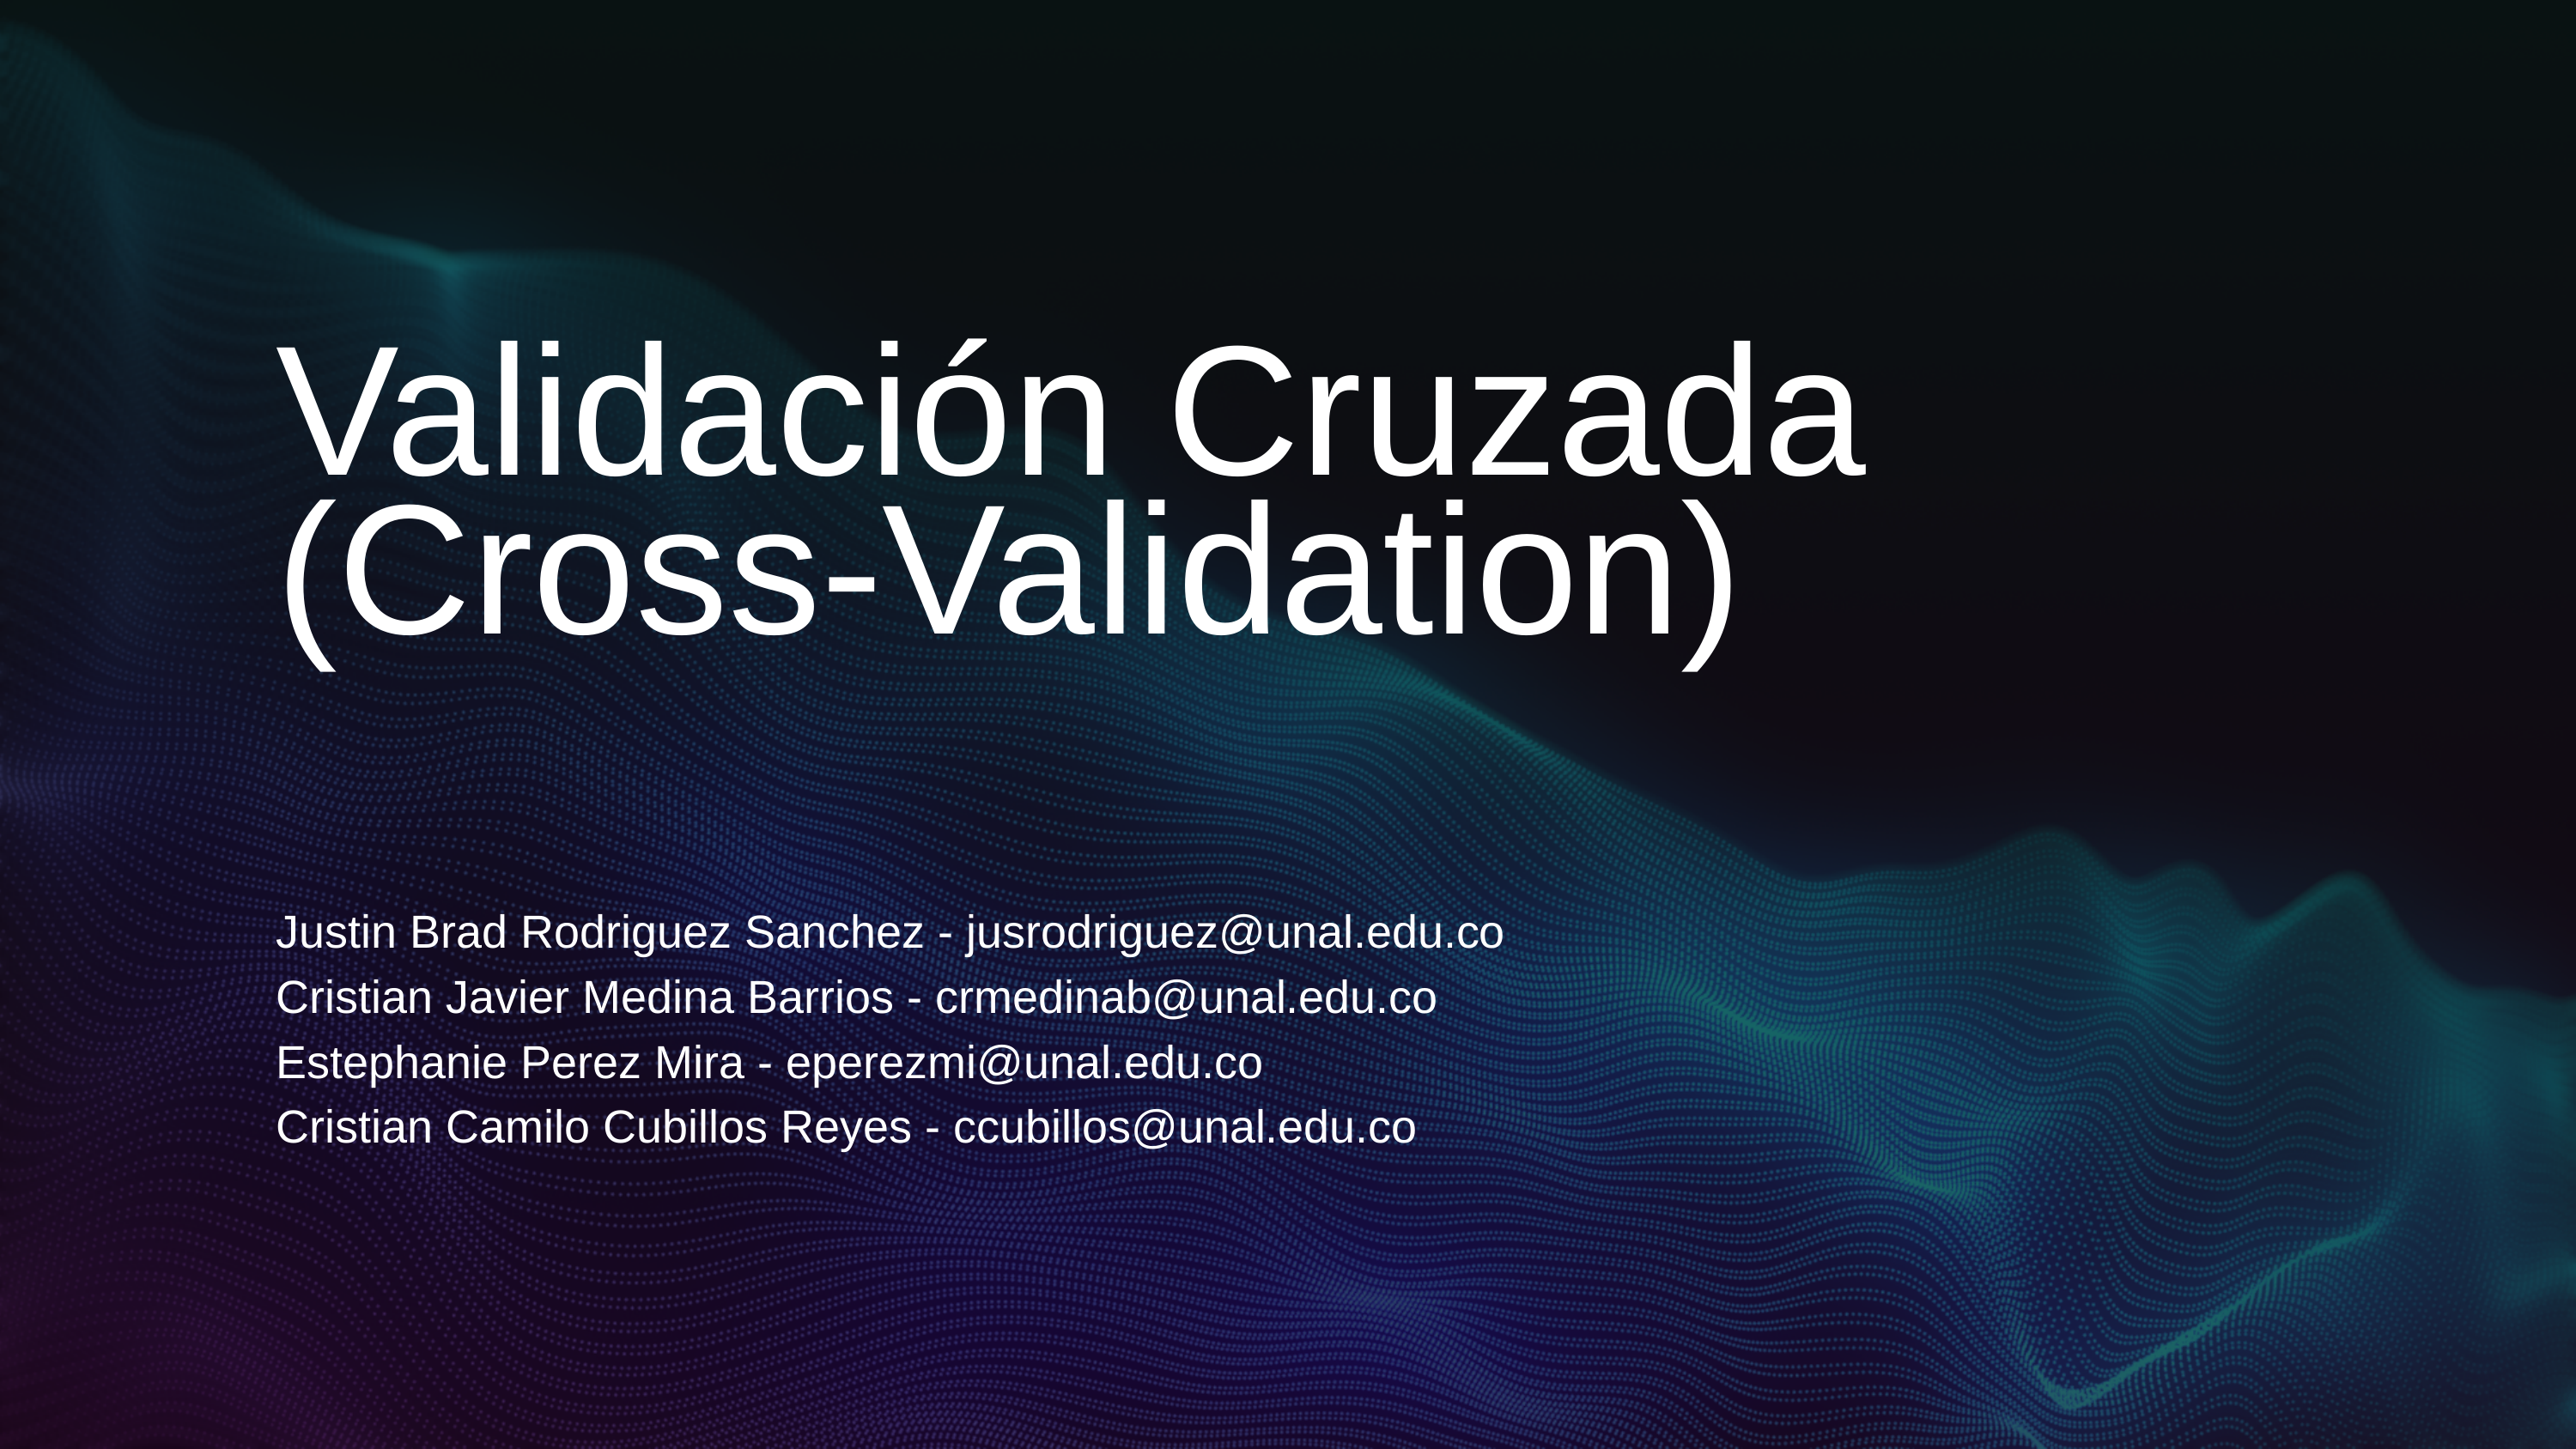

Validación Cruzada (Cross-Validation)
Justin Brad Rodriguez Sanchez - jusrodriguez@unal.edu.co
Cristian Javier Medina Barrios - crmedinab@unal.edu.co
Estephanie Perez Mira - eperezmi@unal.edu.co
Cristian Camilo Cubillos Reyes - ccubillos@unal.edu.co